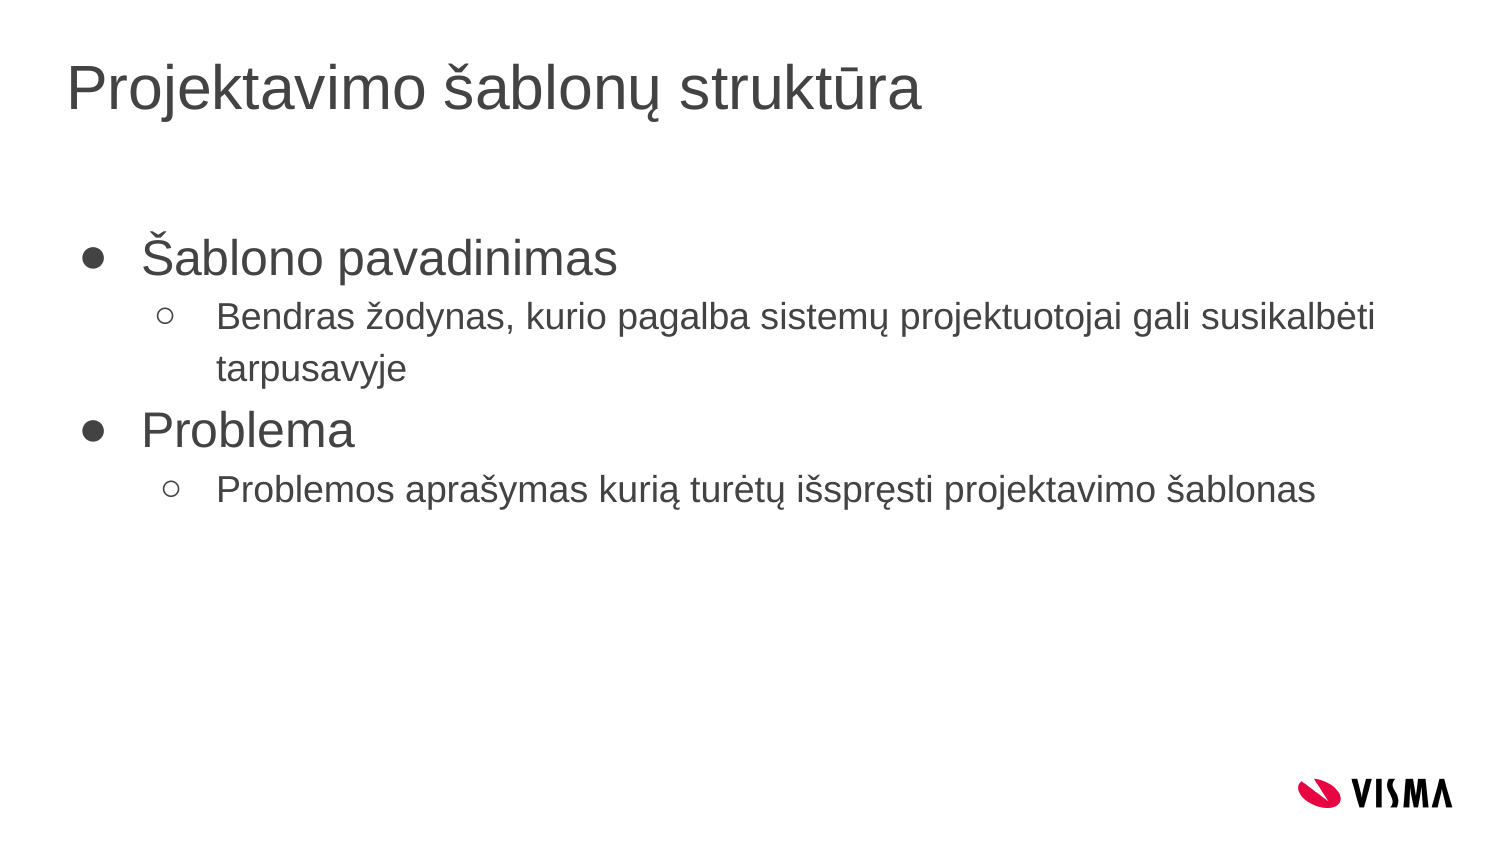

# Projektavimo šablonų struktūra
Šablono pavadinimas
Bendras žodynas, kurio pagalba sistemų projektuotojai gali susikalbėti
tarpusavyje
Problema
Problemos aprašymas kurią turėtų išspręsti projektavimo šablonas